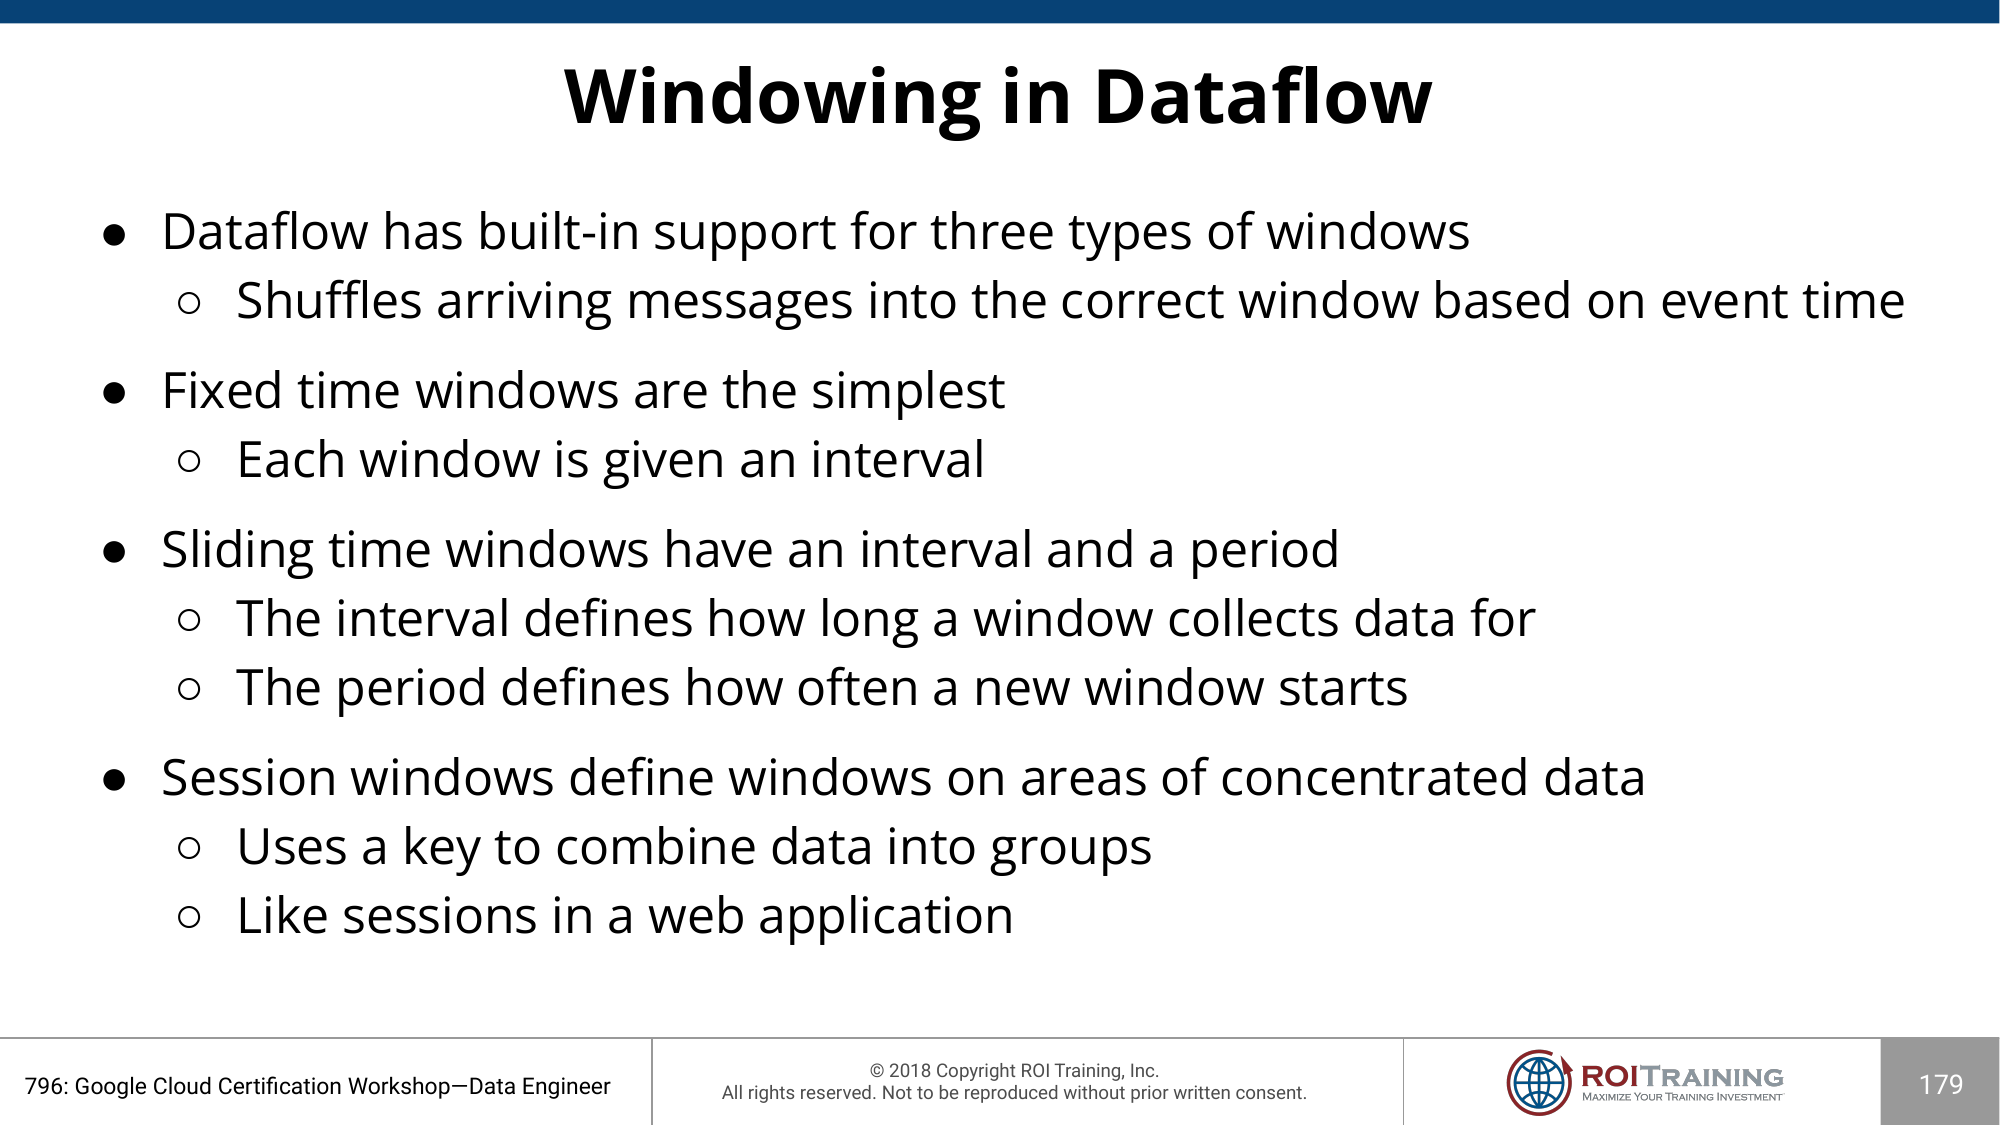

# Windowing in Dataflow
Dataflow has built-in support for three types of windows
Shuffles arriving messages into the correct window based on event time
Fixed time windows are the simplest
Each window is given an interval
Sliding time windows have an interval and a period
The interval defines how long a window collects data for
The period defines how often a new window starts
Session windows define windows on areas of concentrated data
Uses a key to combine data into groups
Like sessions in a web application